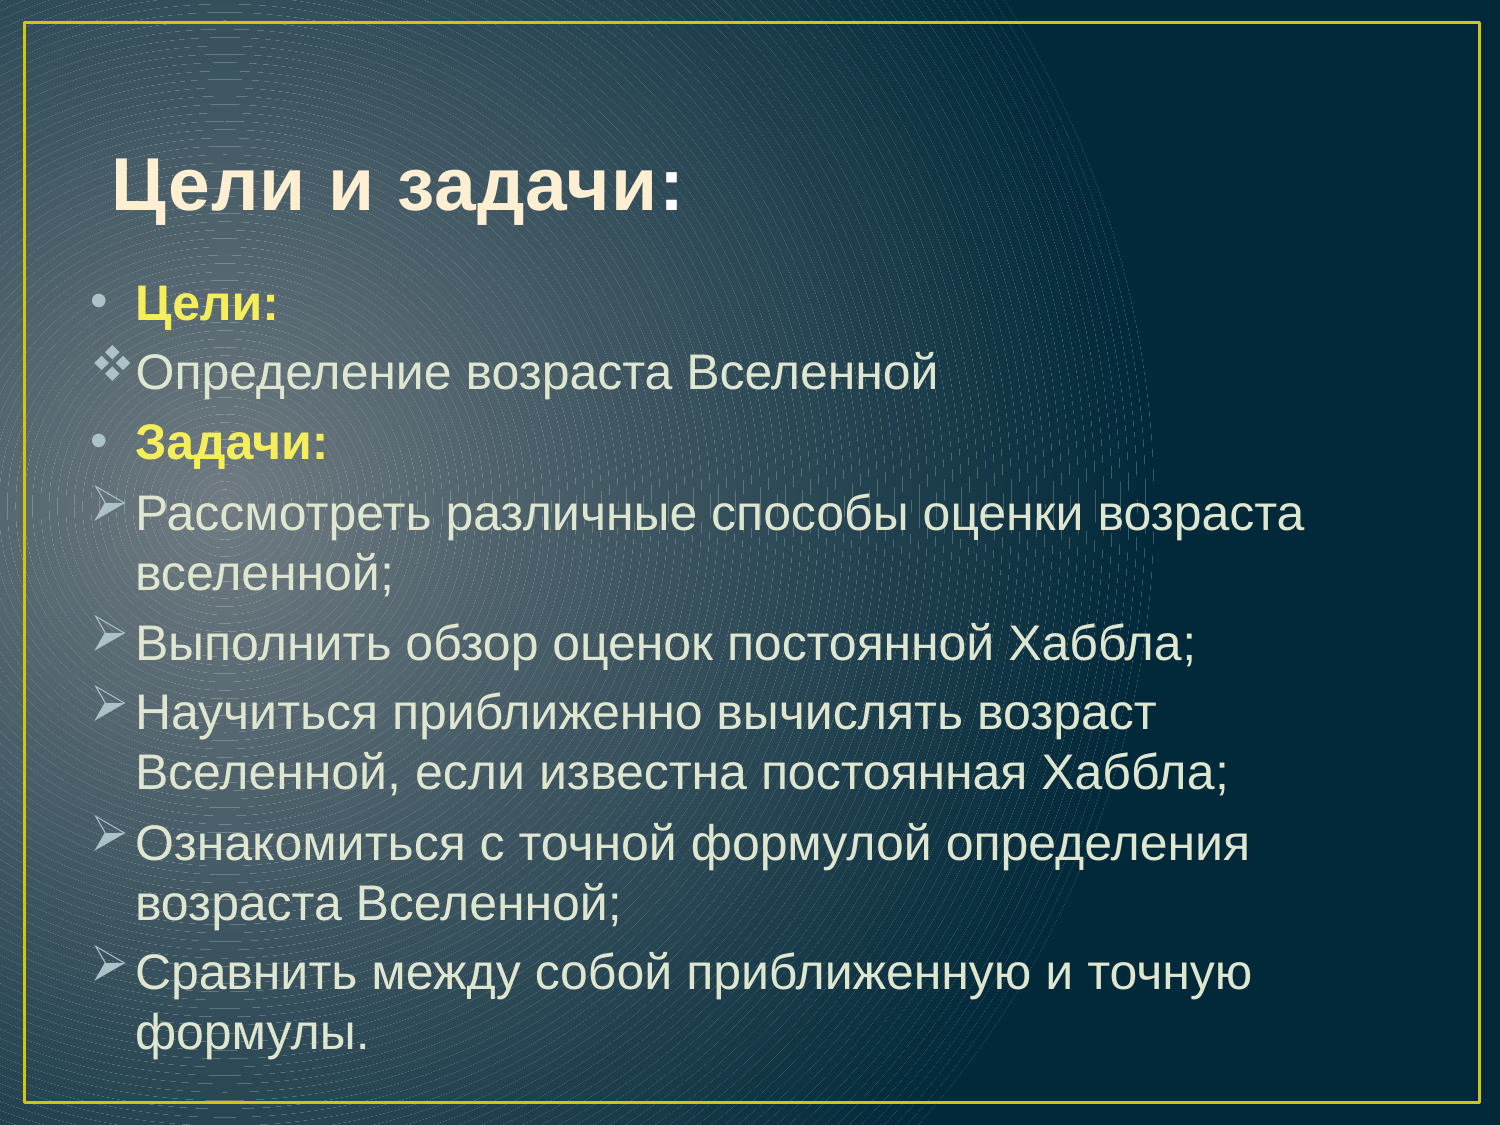

# Цели и задачи:
Цели:
Определение возраста Вселенной
Задачи:
Рассмотреть различные способы оценки возраста вселенной;
Выполнить обзор оценок постоянной Хаббла;
Научиться приближенно вычислять возраст Вселенной, если известна постоянная Хаббла;
Ознакомиться с точной формулой определения возраста Вселенной;
Сравнить между собой приближенную и точную формулы.